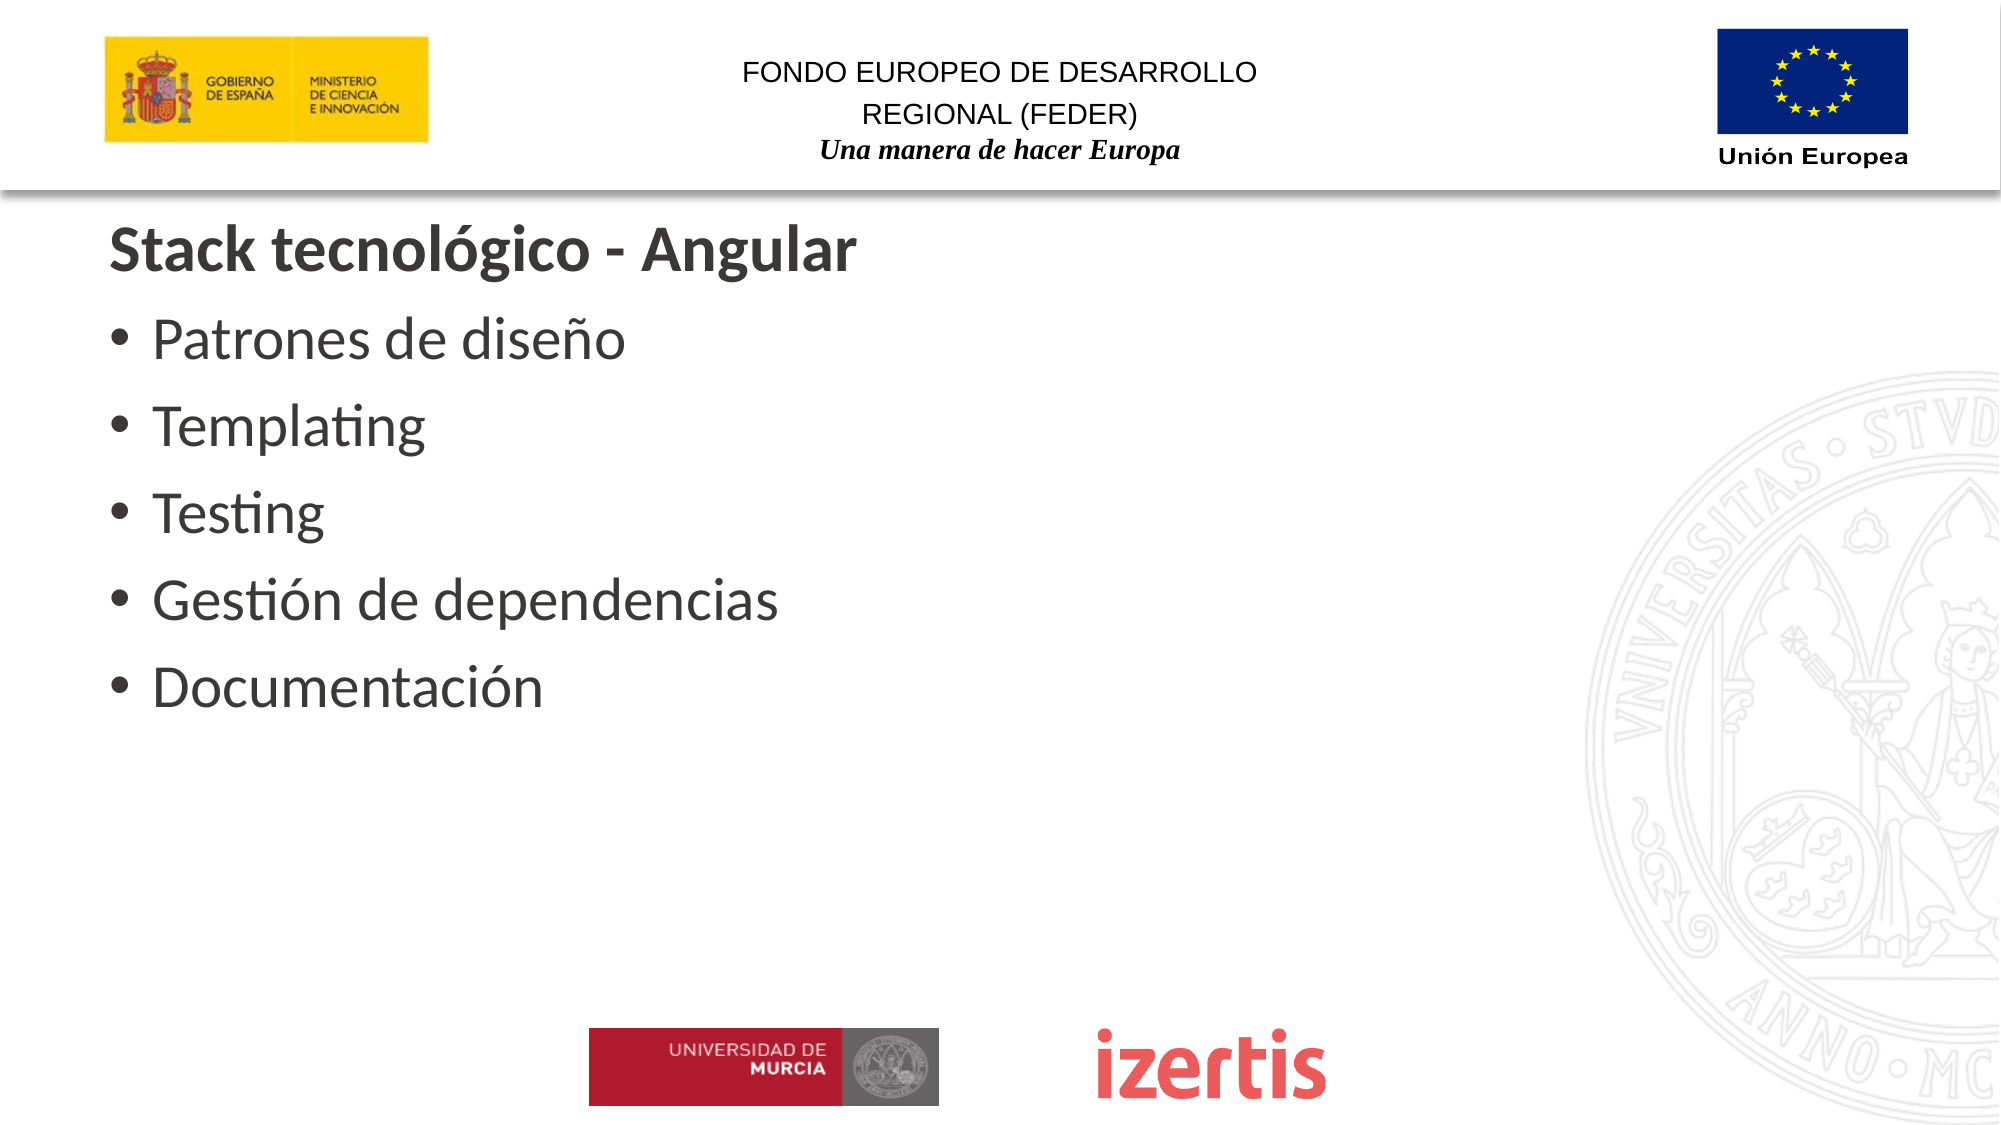

Stack tecnológico - Angular
Patrones de diseño
Templating
Testing
Gestión de dependencias
Documentación